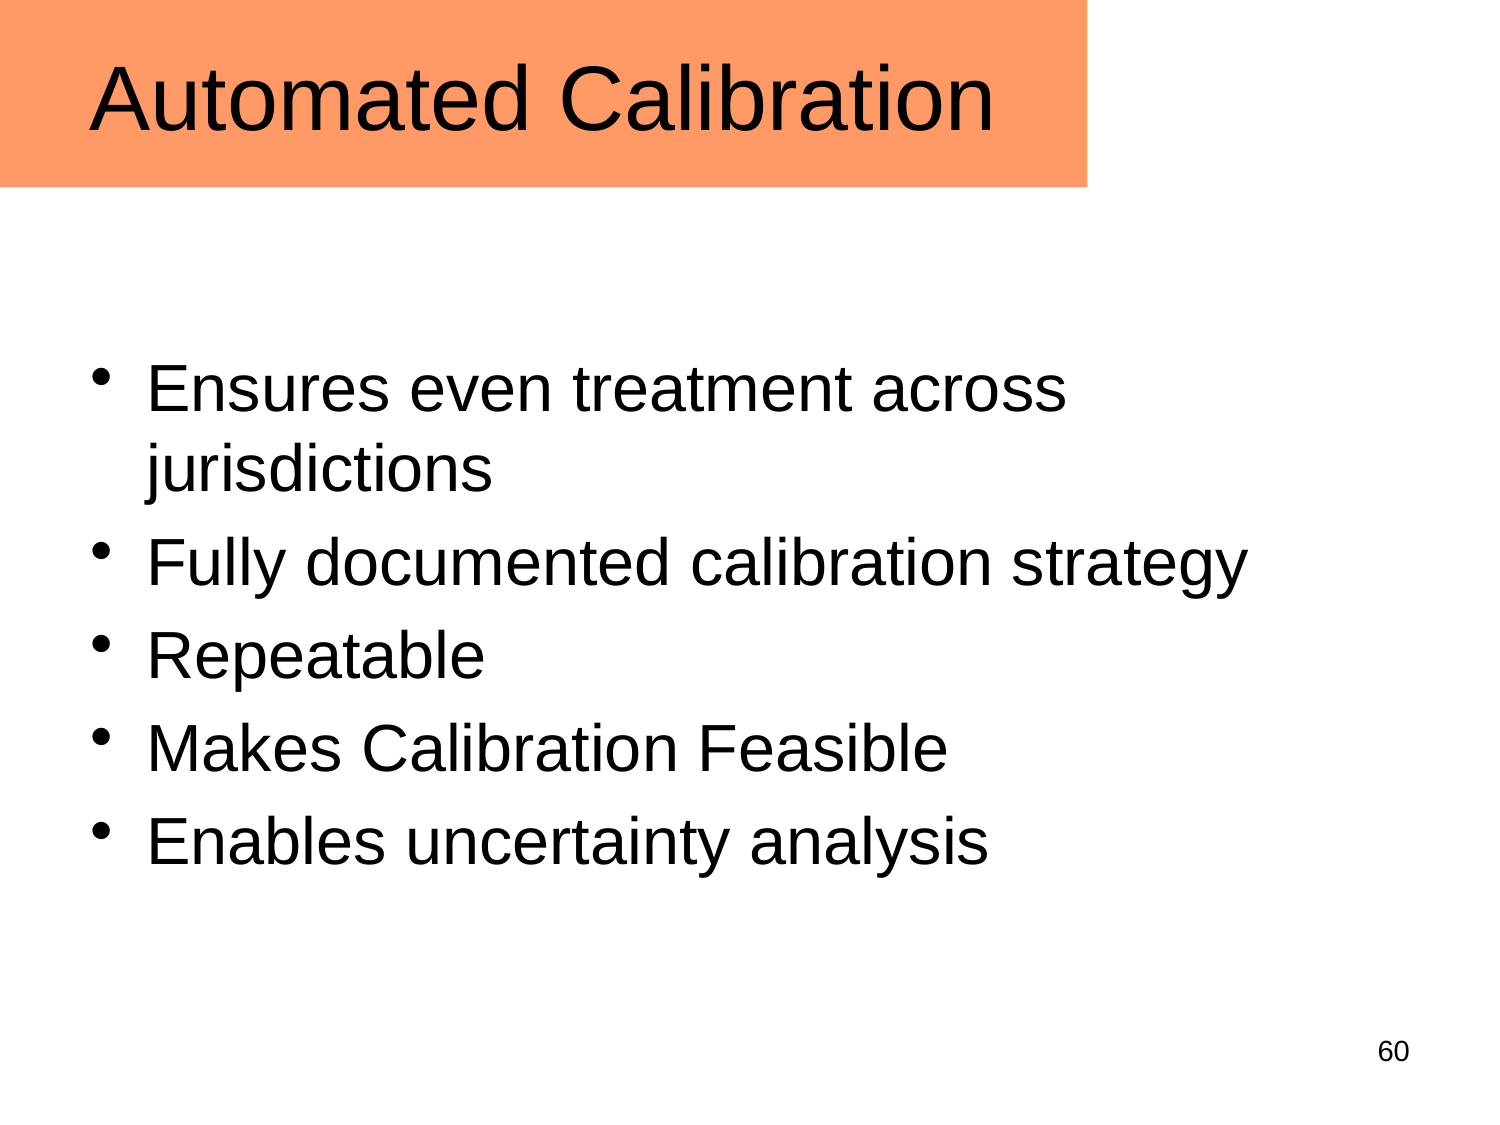

Automated Calibration
Ensures even treatment across jurisdictions
Fully documented calibration strategy
Repeatable
Makes Calibration Feasible
Enables uncertainty analysis
60